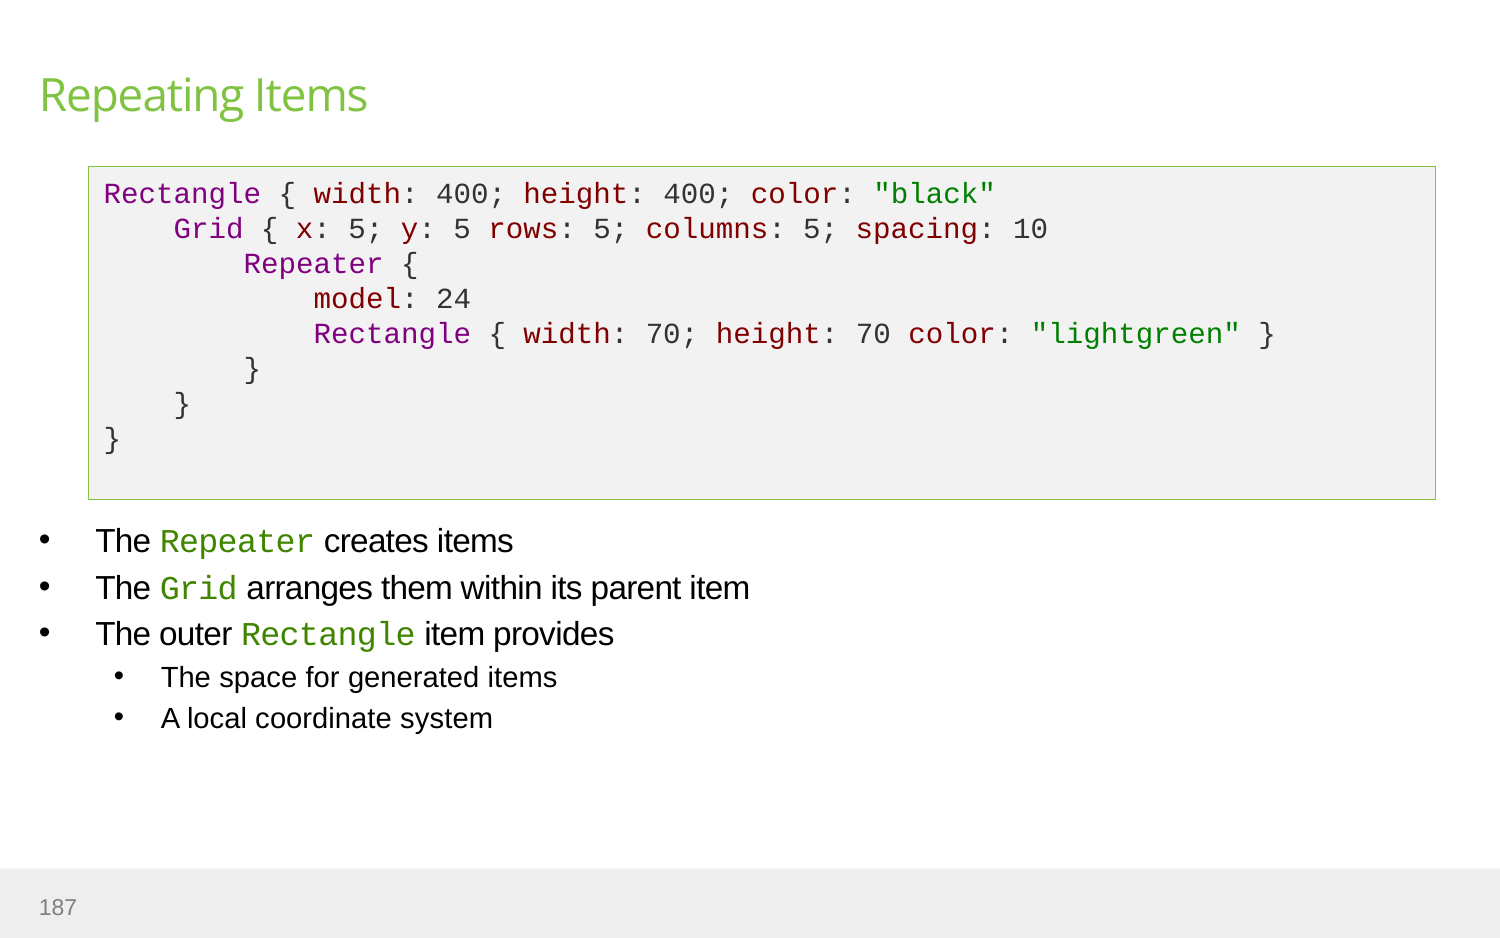

# Repeating Items
Rectangle { width: 400; height: 400; color: "black"
    Grid { x: 5; y: 5 rows: 5; columns: 5; spacing: 10
        Repeater {
            model: 24
            Rectangle { width: 70; height: 70 color: "lightgreen" }
        }
    }
}
The Repeater creates items
The Grid arranges them within its parent item
The outer Rectangle item provides
The space for generated items
A local coordinate system
187